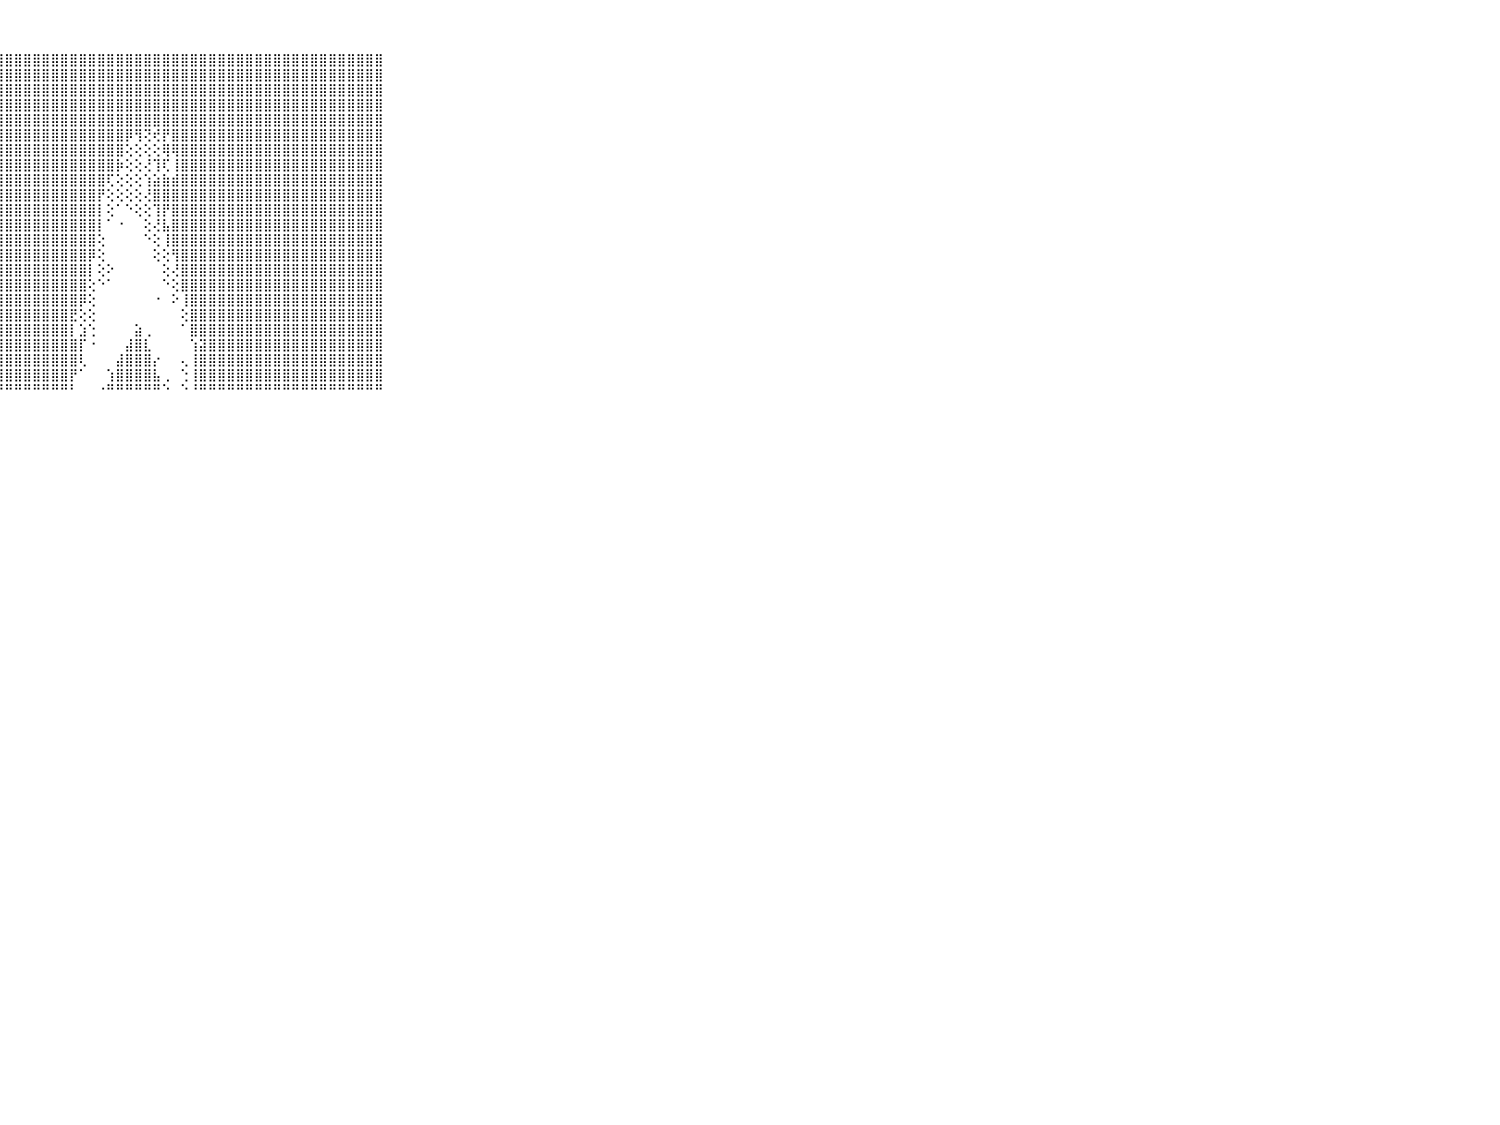

⠀⠀⠀⠀⠀⠀⠀⠀⠀⠀⠀⣿⣿⣿⣿⣿⣿⣿⣿⣿⣿⣿⣿⣿⣿⣿⣿⣿⣿⣿⣿⣿⣿⣿⣿⣿⣿⣿⣿⣿⣿⣿⣿⣿⣿⣿⣿⣿⣿⣿⣿⣿⣿⣿⣿⣿⣿⣿⣿⣿⣿⣿⣿⣿⣿⣿⣿⣿⣿⠀⠀⠀⠀⠀⠀⠀⠀⠀⠀⠀⠀
⠀⠀⠀⠀⠀⠀⠀⠀⠀⠀⠀⣿⣿⣿⣿⣿⣿⣿⣿⣿⣿⣿⣿⣿⣿⣿⣿⣿⣿⣿⣿⣿⣿⣿⣿⣿⣿⣿⣿⣿⣿⣿⣿⣿⣿⣿⣿⣿⣿⣿⣿⣿⣿⣿⣿⣿⣿⣿⣿⣿⣿⣿⣿⣿⣿⣿⣿⣿⣿⠀⠀⠀⠀⠀⠀⠀⠀⠀⠀⠀⠀
⠀⠀⠀⠀⠀⠀⠀⠀⠀⠀⠀⣿⣿⣿⣿⣿⣿⣿⣿⣿⣿⣿⣿⣿⣿⣿⣿⣿⣿⣿⣿⣿⣿⣿⣿⣿⣿⣿⣿⣿⣿⣿⣿⣿⣿⣿⣿⣿⣿⣿⣿⣿⣿⣿⣿⣿⣿⣿⣿⣿⣿⣿⣿⣿⣿⣿⣿⣿⣿⠀⠀⠀⠀⠀⠀⠀⠀⠀⠀⠀⠀
⠀⠀⠀⠀⠀⠀⠀⠀⠀⠀⠀⣿⣿⣿⣿⣿⣿⣿⣿⣿⣿⣿⣿⣿⣿⣿⣿⣿⣿⣿⣿⣿⣿⣿⣿⣿⣿⣿⣿⣿⣿⣿⣿⣿⣿⣿⣿⣿⣿⣿⣿⣿⣿⣿⣿⣿⣿⣿⣿⣿⣿⣿⣿⣿⣿⣿⣿⣿⣿⠀⠀⠀⠀⠀⠀⠀⠀⠀⠀⠀⠀
⠀⠀⠀⠀⠀⠀⠀⠀⠀⠀⠀⣿⣿⣿⣿⣿⣿⣿⣿⣿⣿⣿⣿⣿⣿⣿⣿⣿⣿⣿⣿⣿⣿⣿⣿⣿⣿⣿⣿⣿⣿⣿⣿⣿⣿⣿⣿⣿⣿⣿⣿⣿⣿⣿⣿⣿⣿⣿⣿⣿⣿⣿⣿⣿⣿⣿⣿⣿⣿⠀⠀⠀⠀⠀⠀⠀⠀⠀⠀⠀⠀
⠀⠀⠀⠀⠀⠀⠀⠀⠀⠀⠀⣿⣿⣿⣿⣿⣿⣿⣿⣿⣿⣿⣿⣿⣿⣿⣿⣿⣿⣿⣿⣿⣿⣿⣿⣿⣿⣿⣿⣿⣿⡿⢻⢝⢞⡟⣿⣿⣿⣿⣿⣿⣿⣿⣿⣿⣿⣿⣿⣿⣿⣿⣿⣿⣿⣿⣿⣿⣿⠀⠀⠀⠀⠀⠀⠀⠀⠀⠀⠀⠀
⠀⠀⠀⠀⠀⠀⠀⠀⠀⠀⠀⣿⣿⣿⣿⣿⣿⣿⣿⣿⣿⣿⣿⣿⣿⣿⣿⣿⣿⣿⣿⣿⣿⣿⣿⣿⣿⣿⣿⣿⣿⢕⢕⢕⢕⢿⢿⣿⣿⣿⣿⣿⣿⣿⣿⣿⣿⣿⣿⣿⣿⣿⣿⣿⣿⣿⣿⣿⣿⠀⠀⠀⠀⠀⠀⠀⠀⠀⠀⠀⠀
⠀⠀⠀⠀⠀⠀⠀⠀⠀⠀⠀⣿⣿⣿⣿⣿⣿⣿⣿⣿⣿⣿⣿⣿⣿⣿⣿⣿⣿⣿⣿⣿⣿⣿⣿⣿⣿⣿⣿⣿⡷⢕⢕⢜⢹⢏⢸⣿⣿⣿⣿⣿⣿⣿⣿⣿⣿⣿⣿⣿⣿⣿⣿⣿⣿⣿⣿⣿⣿⠀⠀⠀⠀⠀⠀⠀⠀⠀⠀⠀⠀
⠀⠀⠀⠀⠀⠀⠀⠀⠀⠀⠀⣿⣿⣿⣿⣿⣿⣿⣿⣿⣿⣿⣿⣿⣿⣿⣿⣿⣿⣿⣿⣿⣿⣿⣿⣿⣿⣿⣿⢏⢕⢕⢕⢱⣵⣷⣾⣿⣿⣿⣿⣿⣿⣿⣿⣿⣿⣿⣿⣿⣿⣿⣿⣿⣿⣿⣿⣿⣿⠀⠀⠀⠀⠀⠀⠀⠀⠀⠀⠀⠀
⠀⠀⠀⠀⠀⠀⠀⠀⠀⠀⠀⣿⣿⣿⣿⣿⣿⣿⣿⣿⣿⣿⣿⣿⣿⣿⣿⣿⣿⣿⣿⣿⣿⣿⣿⣿⣿⣿⡟⢕⢕⢕⢕⢜⣿⣿⣿⣿⣿⣿⣿⣿⣿⣿⣿⣿⣿⣿⣿⣿⣿⣿⣿⣿⣿⣿⣿⣿⣿⠀⠀⠀⠀⠀⠀⠀⠀⠀⠀⠀⠀
⠀⠀⠀⠀⠀⠀⠀⠀⠀⠀⠀⣿⣿⣿⣿⣿⣿⣿⣿⣿⣿⣿⣿⣿⣿⣿⣿⣿⣿⣿⣿⣿⣿⣿⣿⣿⣿⣿⡇⢕⠁⠑⢕⢕⢹⡟⣿⣿⣿⣿⣿⣿⣿⣿⣿⣿⣿⣿⣿⣿⣿⣿⣿⣿⣿⣿⣿⣿⣿⠀⠀⠀⠀⠀⠀⠀⠀⠀⠀⠀⠀
⠀⠀⠀⠀⠀⠀⠀⠀⠀⠀⠀⣿⣿⣿⣿⣿⣿⣿⣿⣿⣿⣿⣿⣿⣿⣿⣿⣿⣿⣿⣿⣿⣿⣿⣿⣿⣿⣿⡇⠁⠐⠀⠀⢕⢜⣧⣿⣿⣿⣿⣿⣿⣿⣿⣿⣿⣿⣿⣿⣿⣿⣿⣿⣿⣿⣿⣿⣿⣿⠀⠀⠀⠀⠀⠀⠀⠀⠀⠀⠀⠀
⠀⠀⠀⠀⠀⠀⠀⠀⠀⠀⠀⣿⣿⣿⣿⣿⣿⣿⣿⣿⣿⣿⣿⣿⣿⣿⣿⣿⣿⣿⣿⣿⣿⣿⣿⣿⣿⣿⢕⠀⠀⠀⠀⠑⢕⢸⣿⣿⣿⣿⣿⣿⣿⣿⣿⣿⣿⣿⣿⣿⣿⣿⣿⣿⣿⣿⣿⣿⣿⠀⠀⠀⠀⠀⠀⠀⠀⠀⠀⠀⠀
⠀⠀⠀⠀⠀⠀⠀⠀⠀⠀⠀⣿⣿⣿⣿⣿⣿⣿⣿⣿⣿⣿⣿⣿⣿⣿⣿⣿⣿⣿⣿⣿⣿⣿⣿⣿⣿⡿⢕⠀⠀⠀⠀⠀⢕⢕⢻⣿⣿⣿⣿⣿⣿⣿⣿⣿⣿⣿⣿⣿⣿⣿⣿⣿⣿⣿⣿⣿⣿⠀⠀⠀⠀⠀⠀⠀⠀⠀⠀⠀⠀
⠀⠀⠀⠀⠀⠀⠀⠀⠀⠀⠀⣿⣿⣿⣿⣿⣿⣿⣿⣿⣿⣿⣿⣿⣿⣿⣿⣿⣿⣿⣿⣿⣿⣿⣿⣿⣿⡇⢕⠕⠀⠀⠀⠀⠀⢕⢜⣿⣿⣿⣿⣿⣿⣿⣿⣿⣿⣿⣿⣿⣿⣿⣿⣿⣿⣿⣿⣿⣿⠀⠀⠀⠀⠀⠀⠀⠀⠀⠀⠀⠀
⠀⠀⠀⠀⠀⠀⠀⠀⠀⠀⠀⣿⣿⣿⣿⣿⣿⣿⣿⣿⣿⣿⣿⣿⣿⣿⣿⣿⣿⣿⣿⣿⣿⣿⣿⣿⣿⢕⠑⠁⠀⠀⠀⠀⠀⠑⢕⣿⣿⣿⣿⣿⣿⣿⣿⣿⣿⣿⣿⣿⣿⣿⣿⣿⣿⣿⣿⣿⣿⠀⠀⠀⠀⠀⠀⠀⠀⠀⠀⠀⠀
⠀⠀⠀⠀⠀⠀⠀⠀⠀⠀⠀⣿⣿⣿⣿⣿⣿⣿⣿⣿⣿⣿⣿⣿⣿⣿⣿⣿⣿⣿⣿⣿⣿⣿⣿⣿⡿⢕⠀⠀⠀⠀⠀⠀⠐⠀⠕⢸⣿⣿⣿⣿⣿⣿⣿⣿⣿⣿⣿⣿⣿⣿⣿⣿⣿⣿⣿⣿⣿⠀⠀⠀⠀⠀⠀⠀⠀⠀⠀⠀⠀
⠀⠀⠀⠀⠀⠀⠀⠀⠀⠀⠀⣿⣿⣿⣿⣿⣿⣿⣿⣿⣿⣿⣿⣿⣿⣿⣿⣿⣿⣿⣿⣿⣿⣿⣿⣟⢕⢕⠀⠀⠀⠀⠀⠀⠀⠀⠀⢕⣿⣿⣿⣿⣿⣿⣿⣿⣿⣿⣿⣿⣿⣿⣿⣿⣿⣿⣿⣿⣿⠀⠀⠀⠀⠀⠀⠀⠀⠀⠀⠀⠀
⠀⠀⠀⠀⠀⠀⠀⠀⠀⠀⠀⣿⣿⣿⣿⣿⣿⣿⣿⣿⣿⣿⣿⣿⣿⣿⣿⣿⣿⣿⣿⣿⣿⣿⣿⡇⣱⢑⠀⠀⠀⠀⣵⢀⠀⠀⠀⠁⣿⣿⣿⣿⣿⣿⣿⣿⣿⣿⣿⣿⣿⣿⣿⣿⣿⣿⣿⣿⣿⠀⠀⠀⠀⠀⠀⠀⠀⠀⠀⠀⠀
⠀⠀⠀⠀⠀⠀⠀⠀⠀⠀⠀⣿⣿⣿⣿⣿⣿⣿⣿⣿⣿⣿⣿⣿⣿⣿⣿⣿⣿⣿⣿⣿⣿⣿⣿⣿⡏⠐⠀⠀⠀⣼⣿⣇⠀⠀⠀⠀⢱⣽⣿⣿⣿⣿⣿⣿⣿⣿⣿⣿⣿⣿⣿⣿⣿⣿⣿⣿⣿⠀⠀⠀⠀⠀⠀⠀⠀⠀⠀⠀⠀
⠀⠀⠀⠀⠀⠀⠀⠀⠀⠀⠀⣿⣿⣿⣿⣿⣿⣿⣿⣿⣿⣿⣿⣿⣿⣿⣿⣿⣿⣿⣿⣿⣿⣿⣿⣿⢇⠀⠀⠀⣼⣿⣿⣿⡔⠀⠀⢄⢸⣿⣿⣿⣿⣿⣿⣿⣿⣿⣿⣿⣿⣿⣿⣿⣿⣿⣿⣿⣿⠀⠀⠀⠀⠀⠀⠀⠀⠀⠀⠀⠀
⠀⠀⠀⠀⠀⠀⠀⠀⠀⠀⠀⣿⣿⣿⣿⣿⣿⣿⣿⣿⣿⣿⣿⣿⣿⣿⣿⣿⣿⣿⣿⣿⣿⣿⣿⡟⠁⠀⠀⢱⣿⣿⣿⣿⣧⢀⠀⢑⢸⣿⣿⣿⣿⣿⣿⣿⣿⣿⣿⣿⣿⣿⣿⣿⣿⣿⣿⣿⣿⠀⠀⠀⠀⠀⠀⠀⠀⠀⠀⠀⠀
⠀⠀⠀⠀⠀⠀⠀⠀⠀⠀⠀⠛⠛⠛⠛⠛⠛⠛⠛⠛⠛⠛⠛⠛⠛⠛⠛⠛⠛⠛⠛⠛⠛⠛⠛⠃⠀⠀⠐⠛⠛⠛⠛⠛⠛⠑⠀⠑⠘⠛⠛⠛⠛⠛⠛⠛⠛⠛⠛⠛⠛⠛⠛⠛⠛⠛⠛⠛⠛⠀⠀⠀⠀⠀⠀⠀⠀⠀⠀⠀⠀